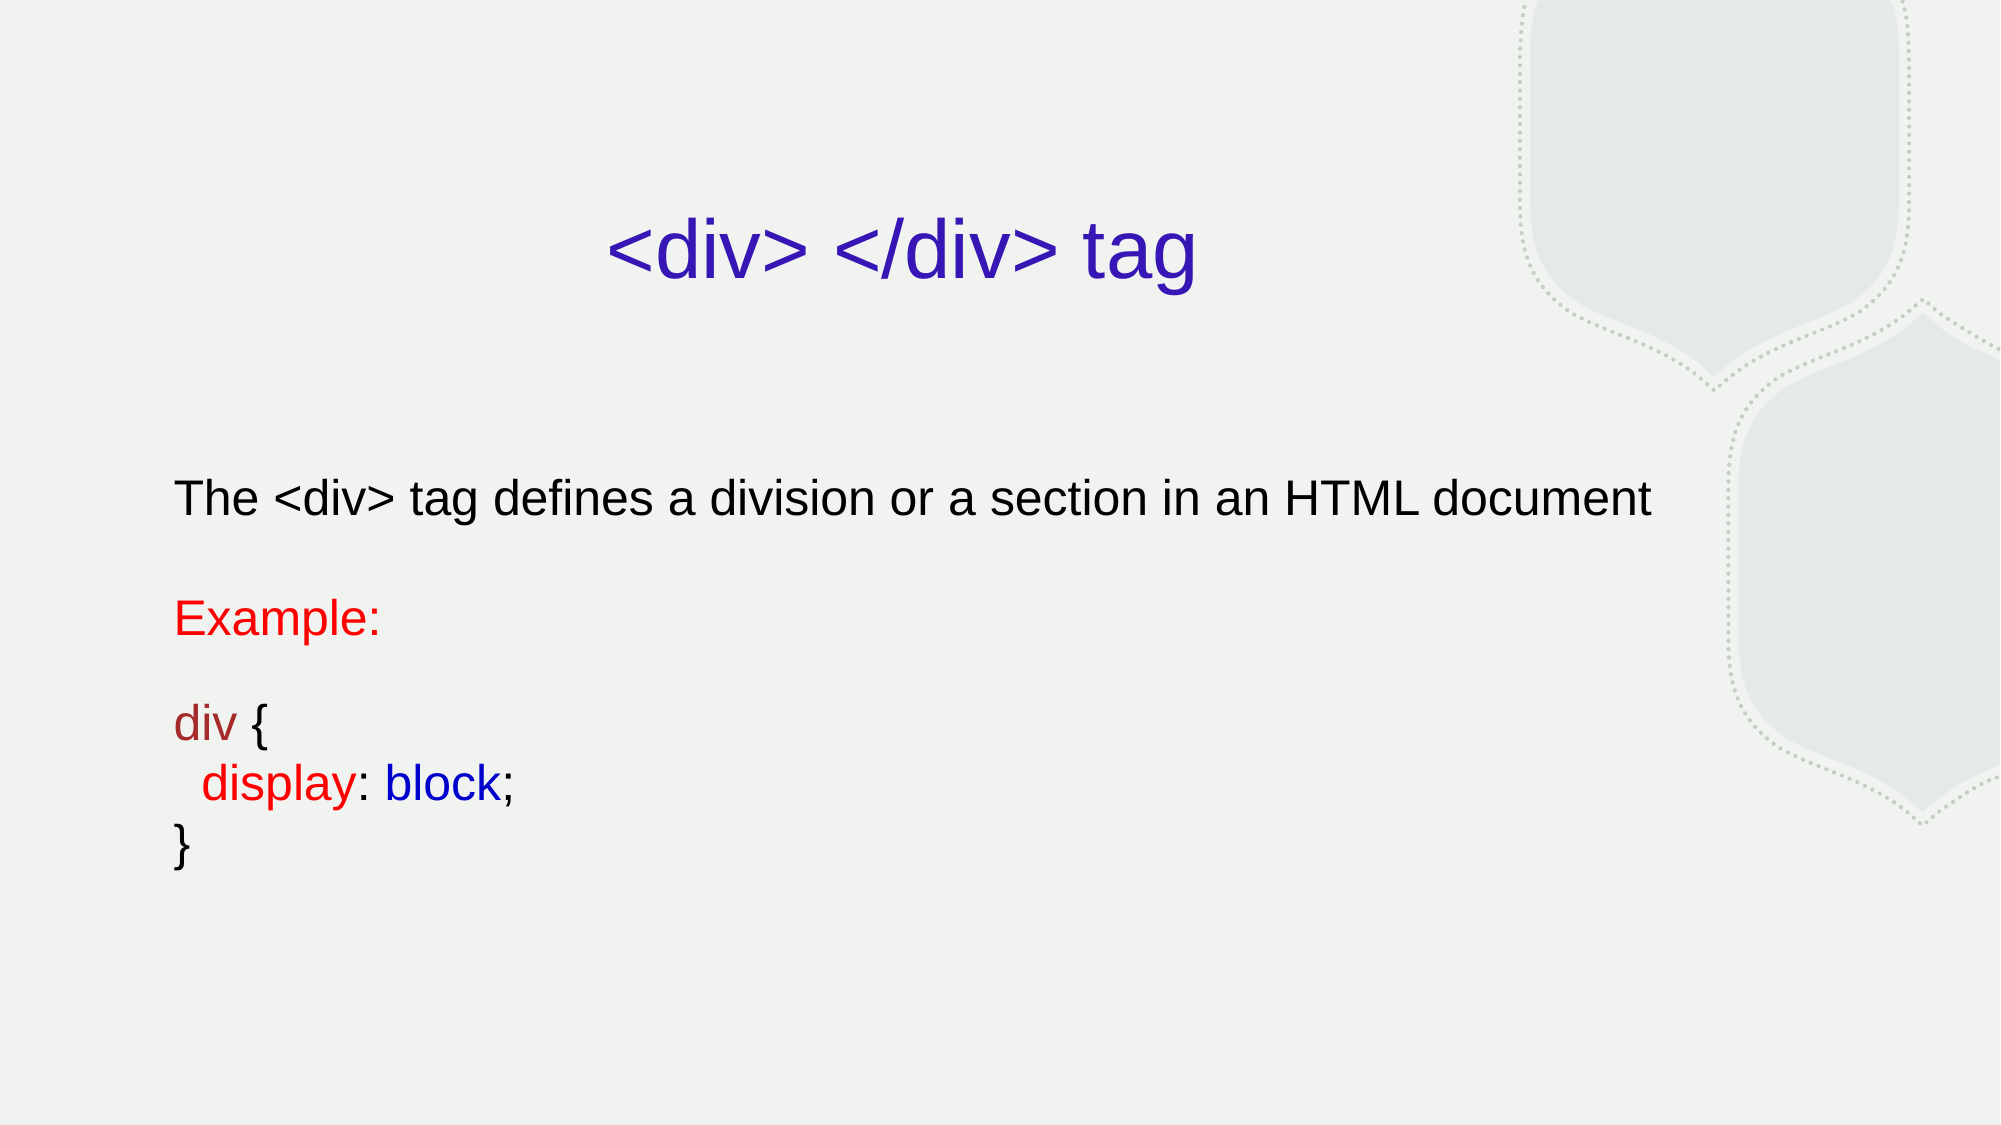

# <div> </div> tag
The <div> tag defines a division or a section in an HTML document

Example:

div {
  display: block;
}